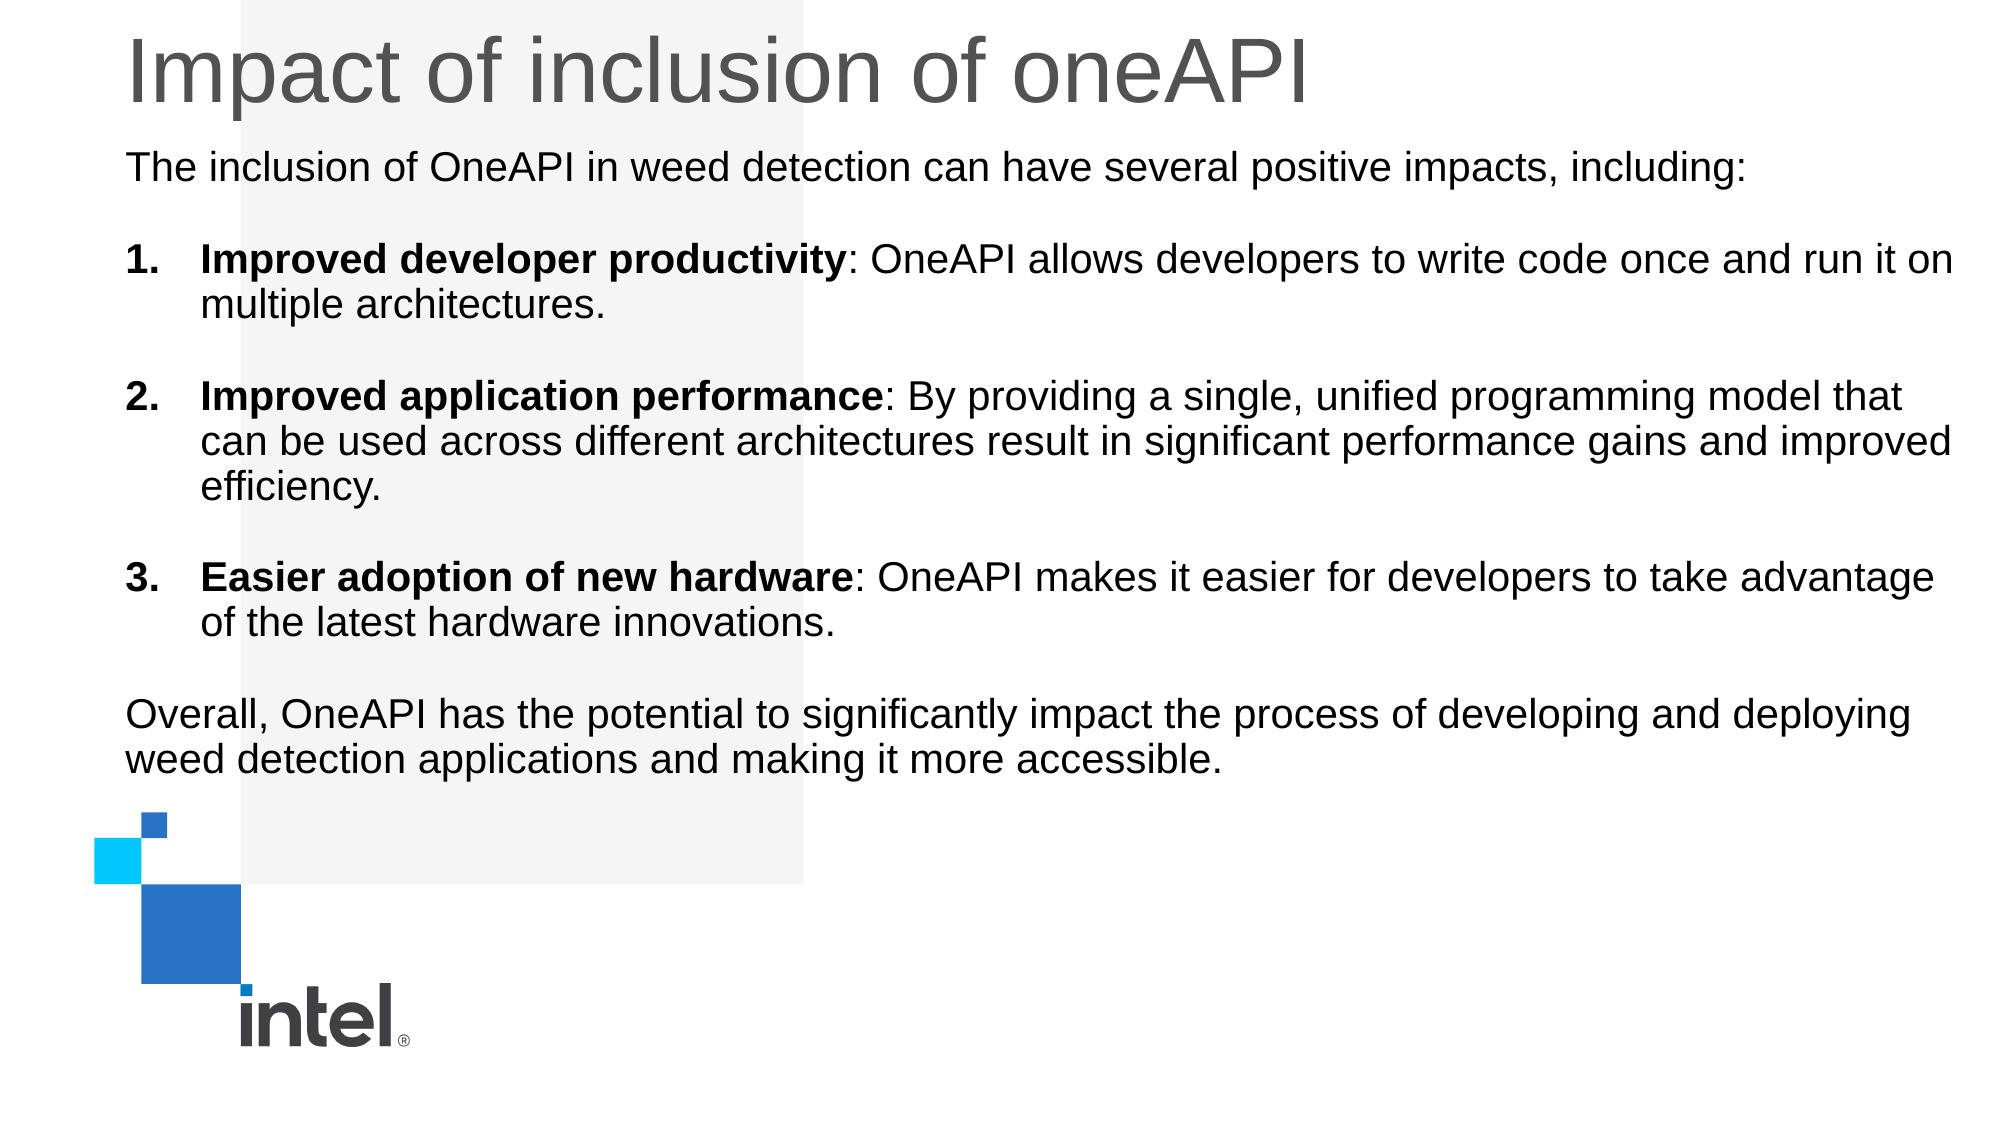

# Impact of inclusion of oneAPI
The inclusion of OneAPI in weed detection can have several positive impacts, including:
Improved developer productivity: OneAPI allows developers to write code once and run it on multiple architectures.
Improved application performance: By providing a single, unified programming model that can be used across different architectures result in significant performance gains and improved efficiency.
Easier adoption of new hardware: OneAPI makes it easier for developers to take advantage of the latest hardware innovations.
Overall, OneAPI has the potential to significantly impact the process of developing and deploying weed detection applications and making it more accessible.